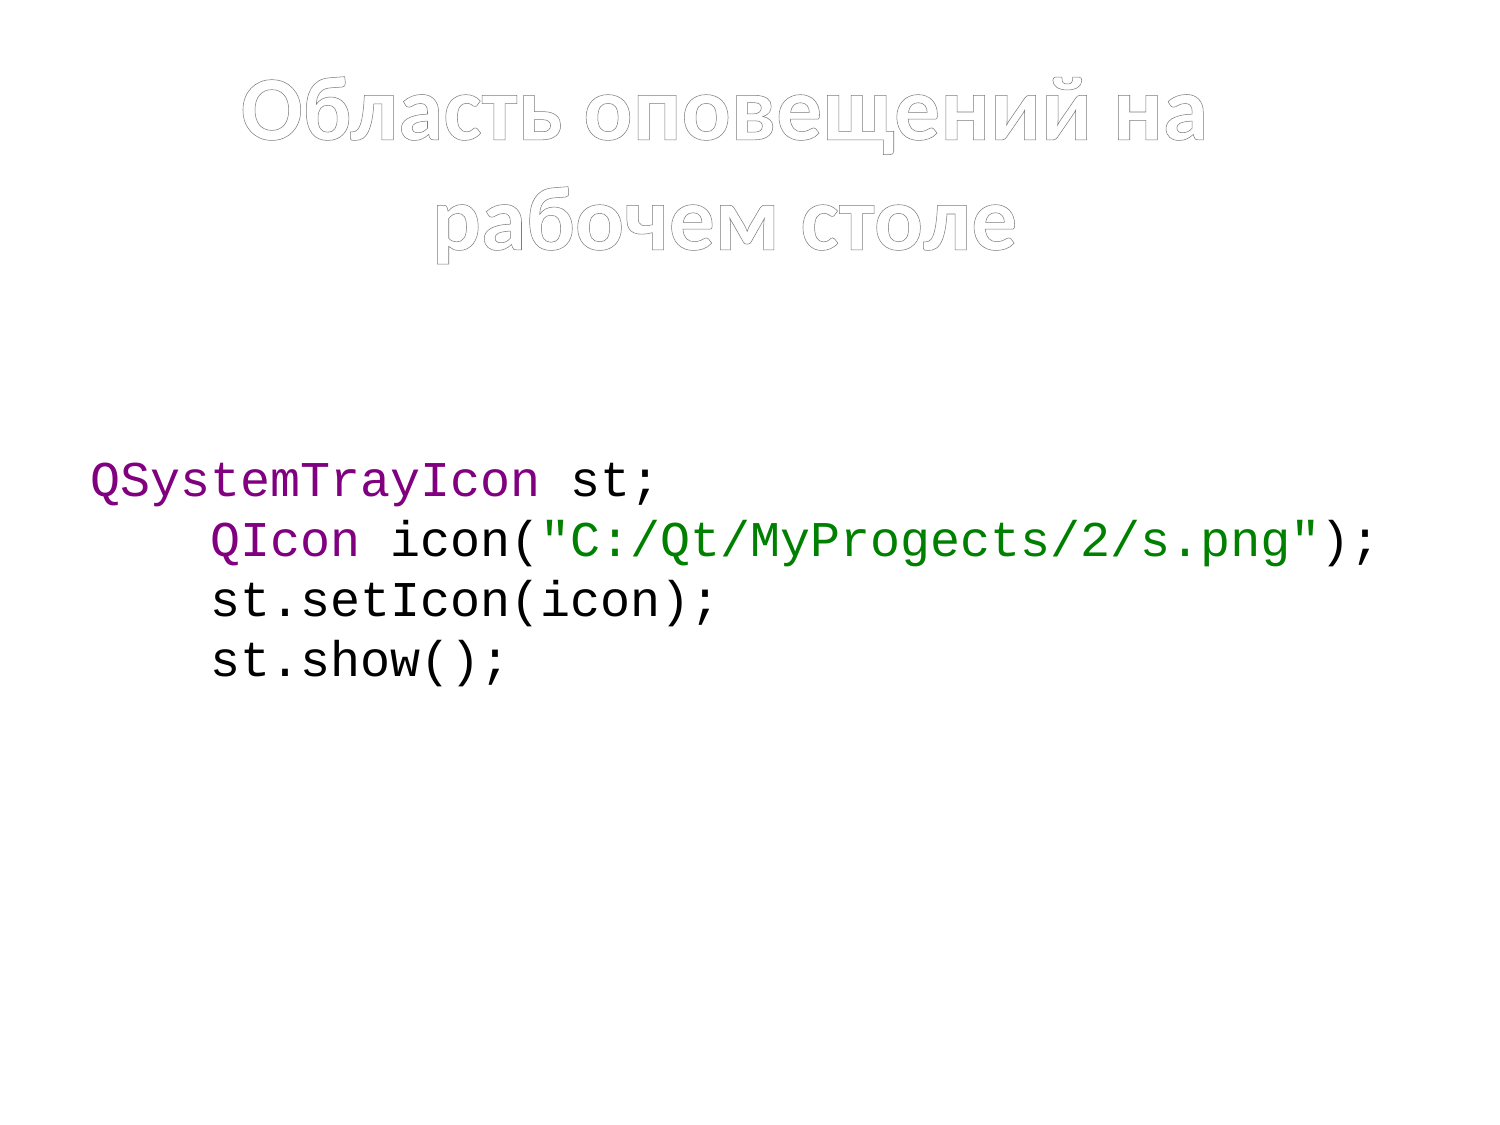

# Область оповещений на рабочем столе
QSystemTrayIcon st;
    QIcon icon("C:/Qt/MyProgects/2/s.png");
    st.setIcon(icon);
    st.show();